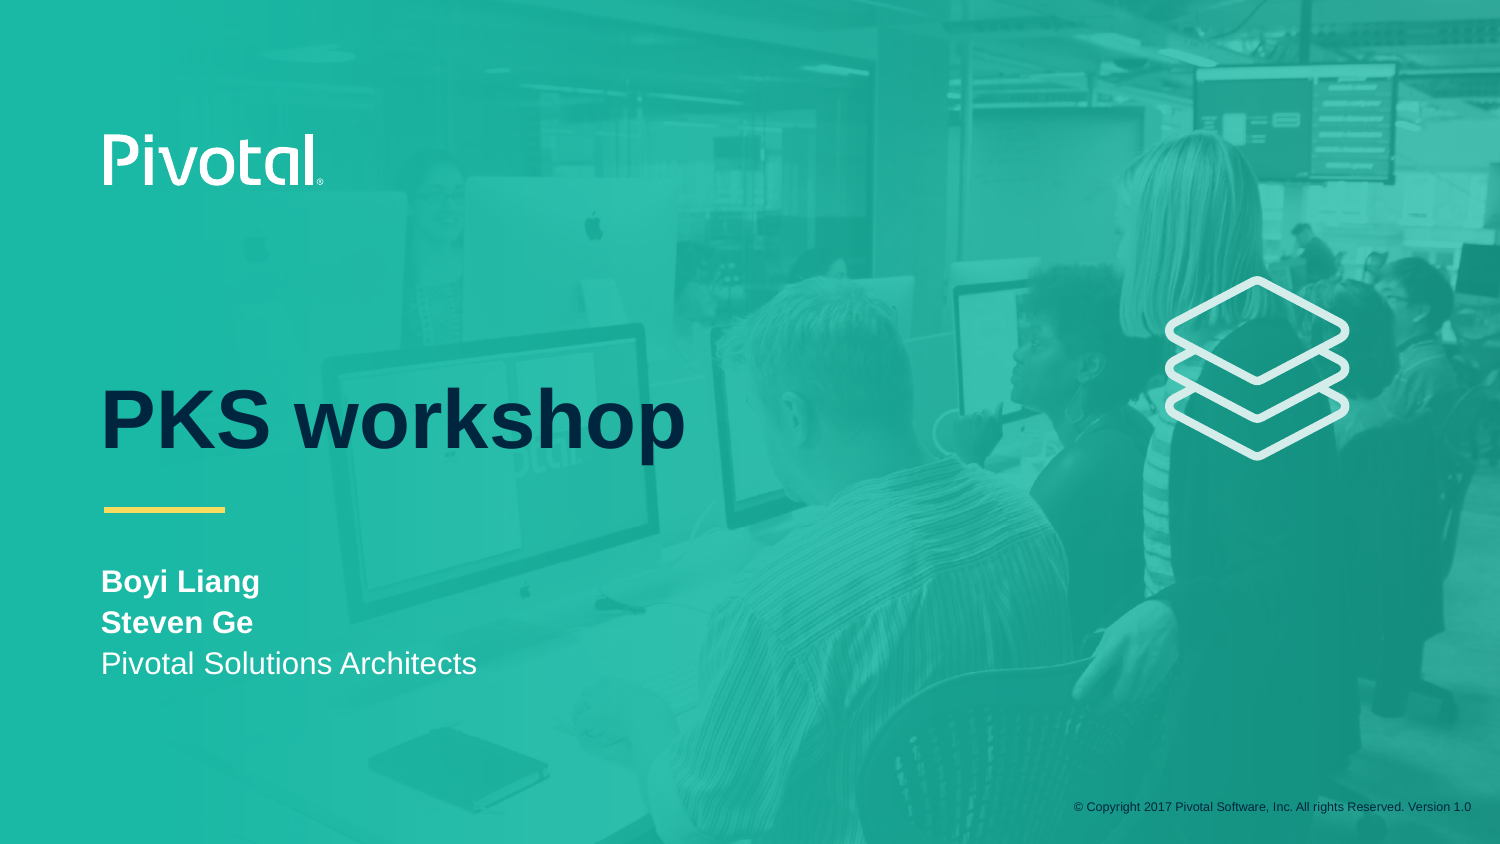

# PKS workshop
Boyi Liang
Steven Ge
Pivotal Solutions Architects